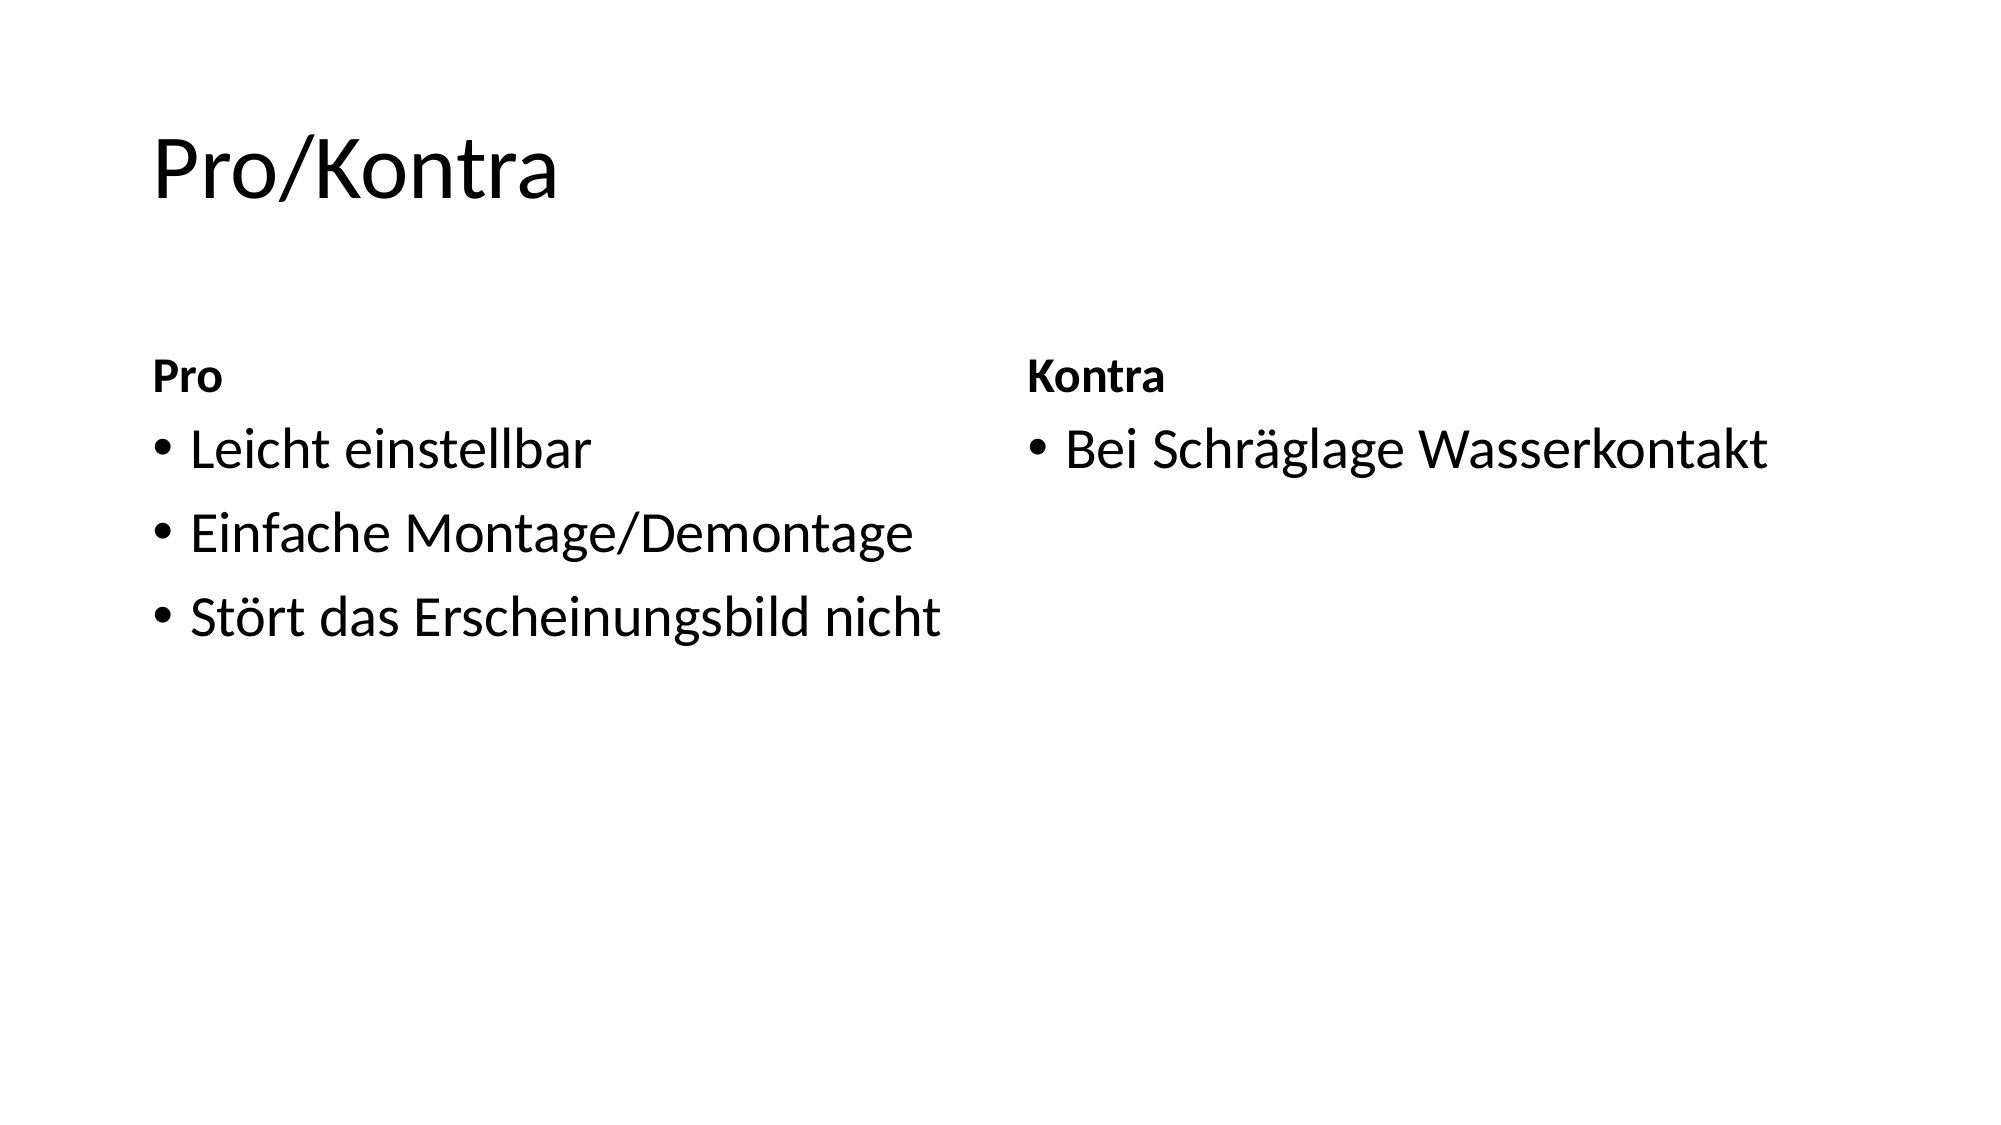

# Pro/Kontra
Pro
Kontra
Leicht einstellbar
Einfache Montage/Demontage
Stört das Erscheinungsbild nicht

Bei Schräglage Wasserkontakt